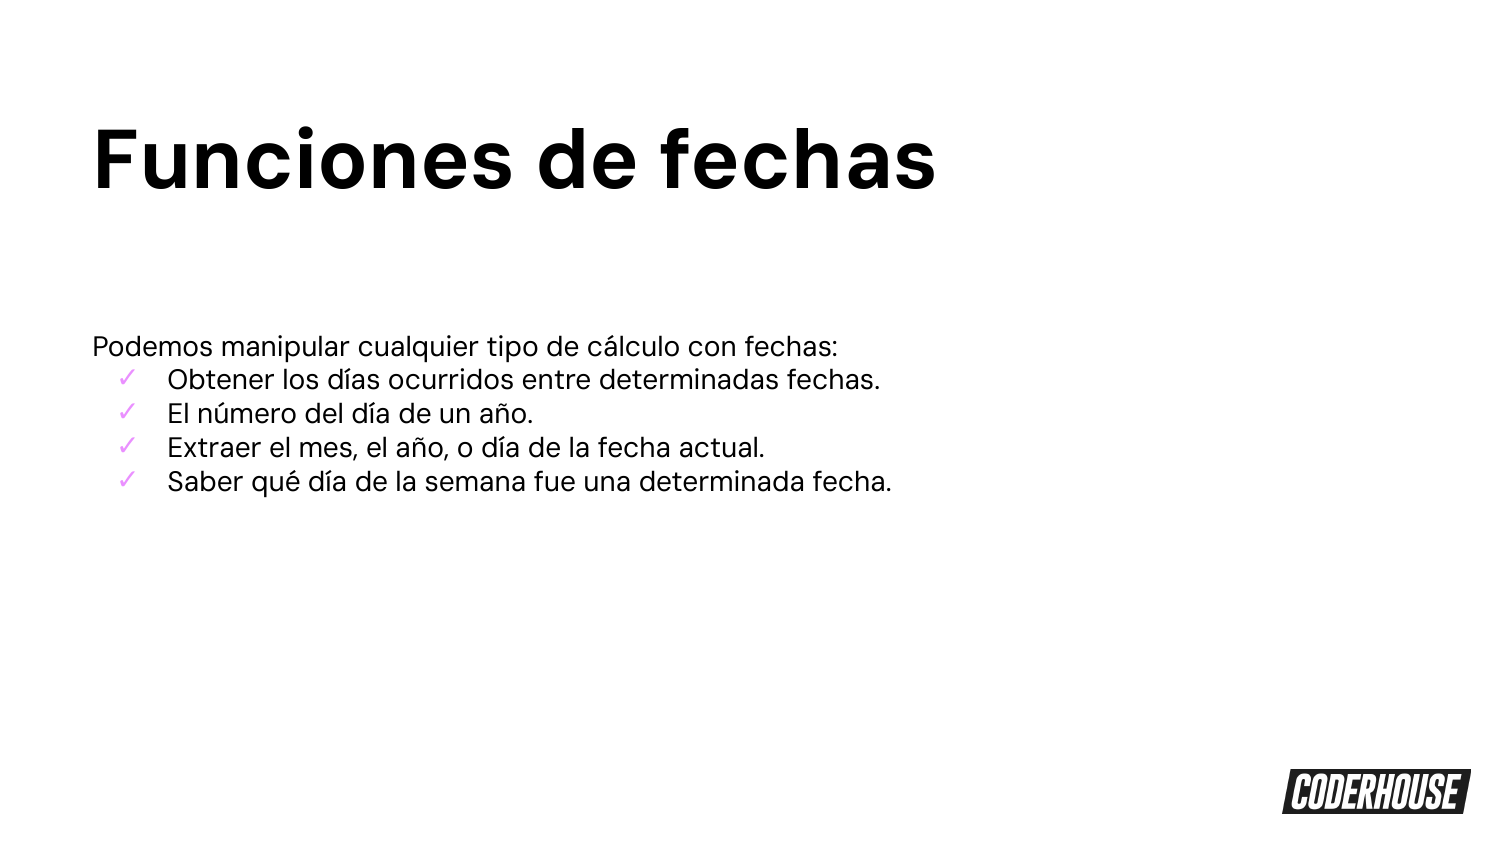

Funciones de fechas
Podemos manipular cualquier tipo de cálculo con fechas:
Obtener los días ocurridos entre determinadas fechas.
El número del día de un año.
Extraer el mes, el año, o día de la fecha actual.
Saber qué día de la semana fue una determinada fecha.